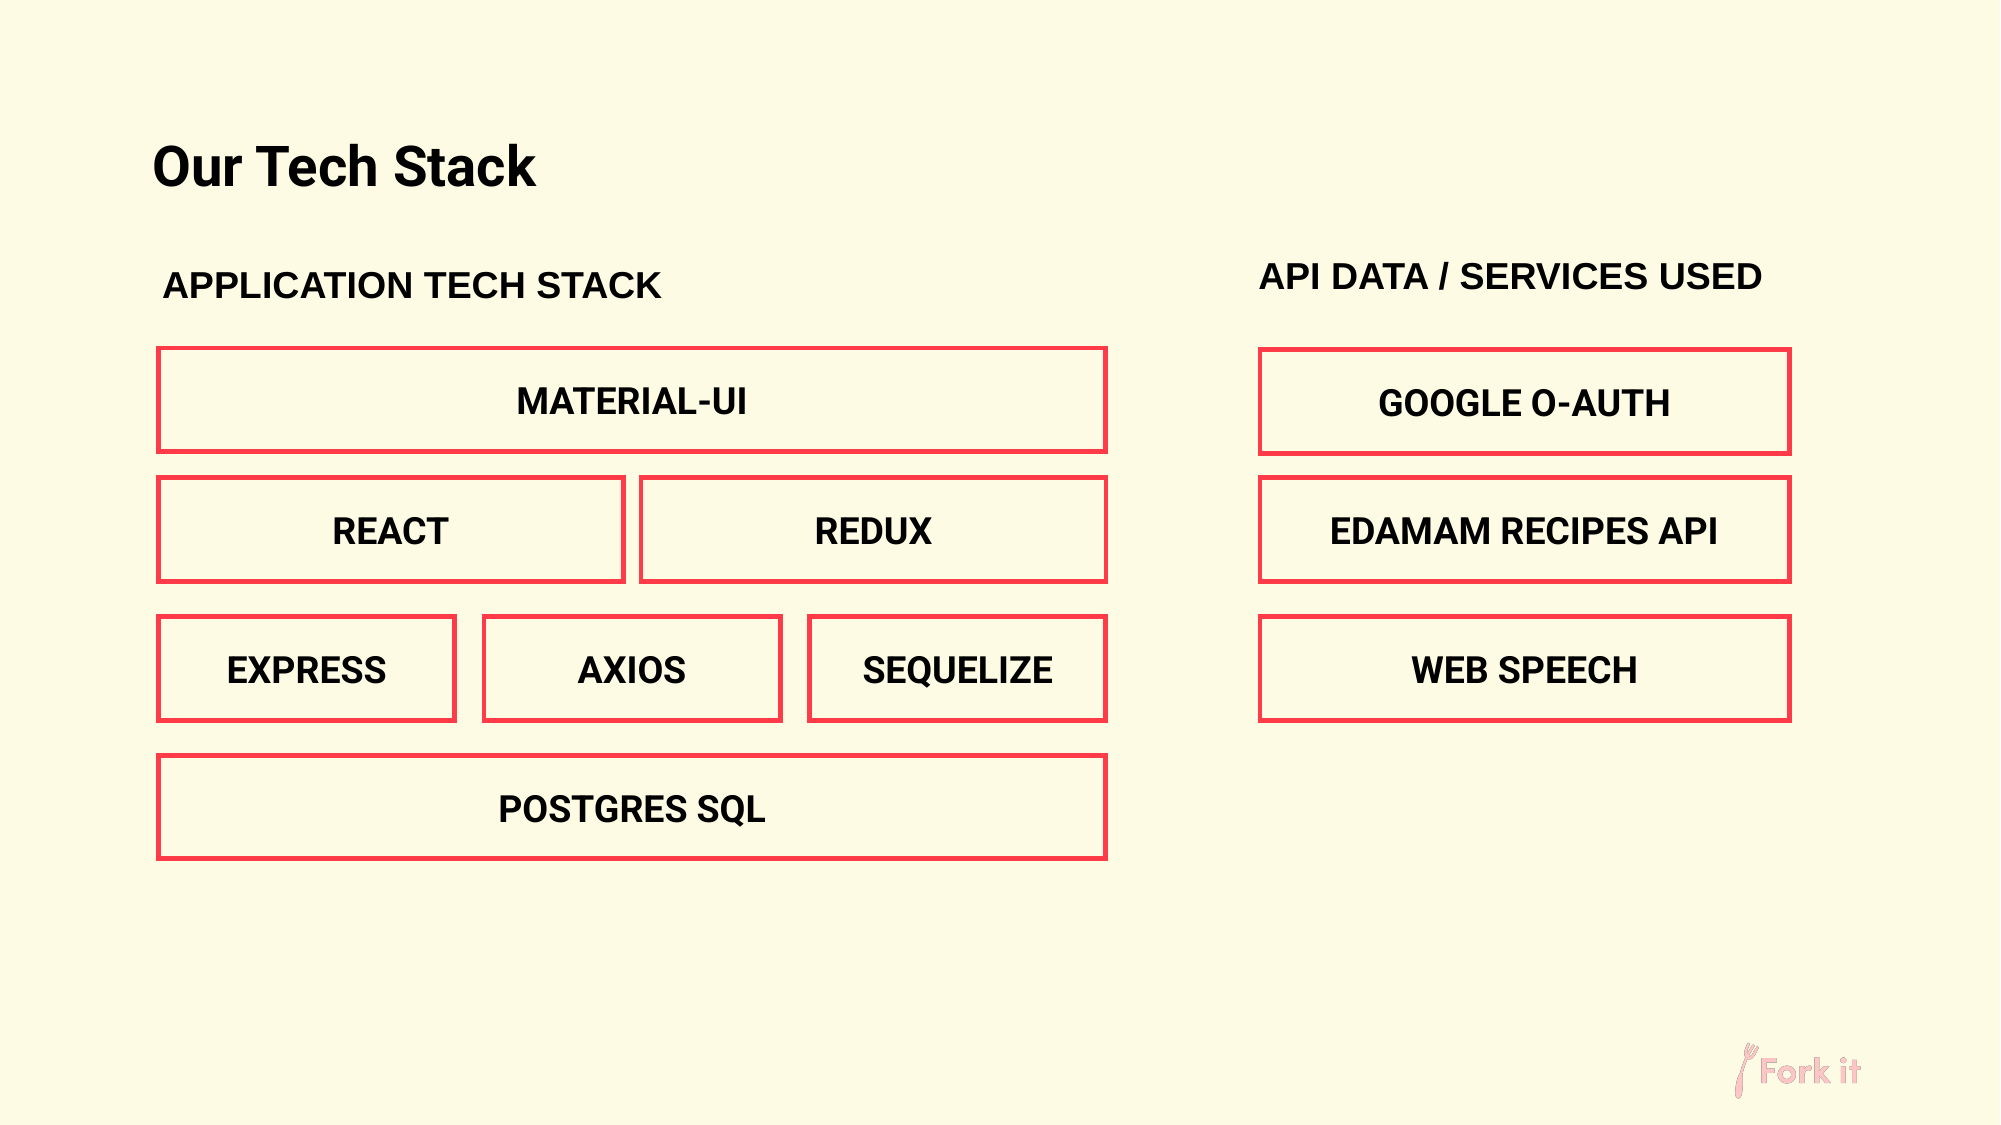

# Our Tech Stack
API DATA / SERVICES USED
APPLICATION TECH STACK
MATERIAL-UI
GOOGLE O-AUTH
REACT
REDUX
EDAMAM RECIPES API
WEB SPEECH
EXPRESS
AXIOS
SEQUELIZE
POSTGRES SQL